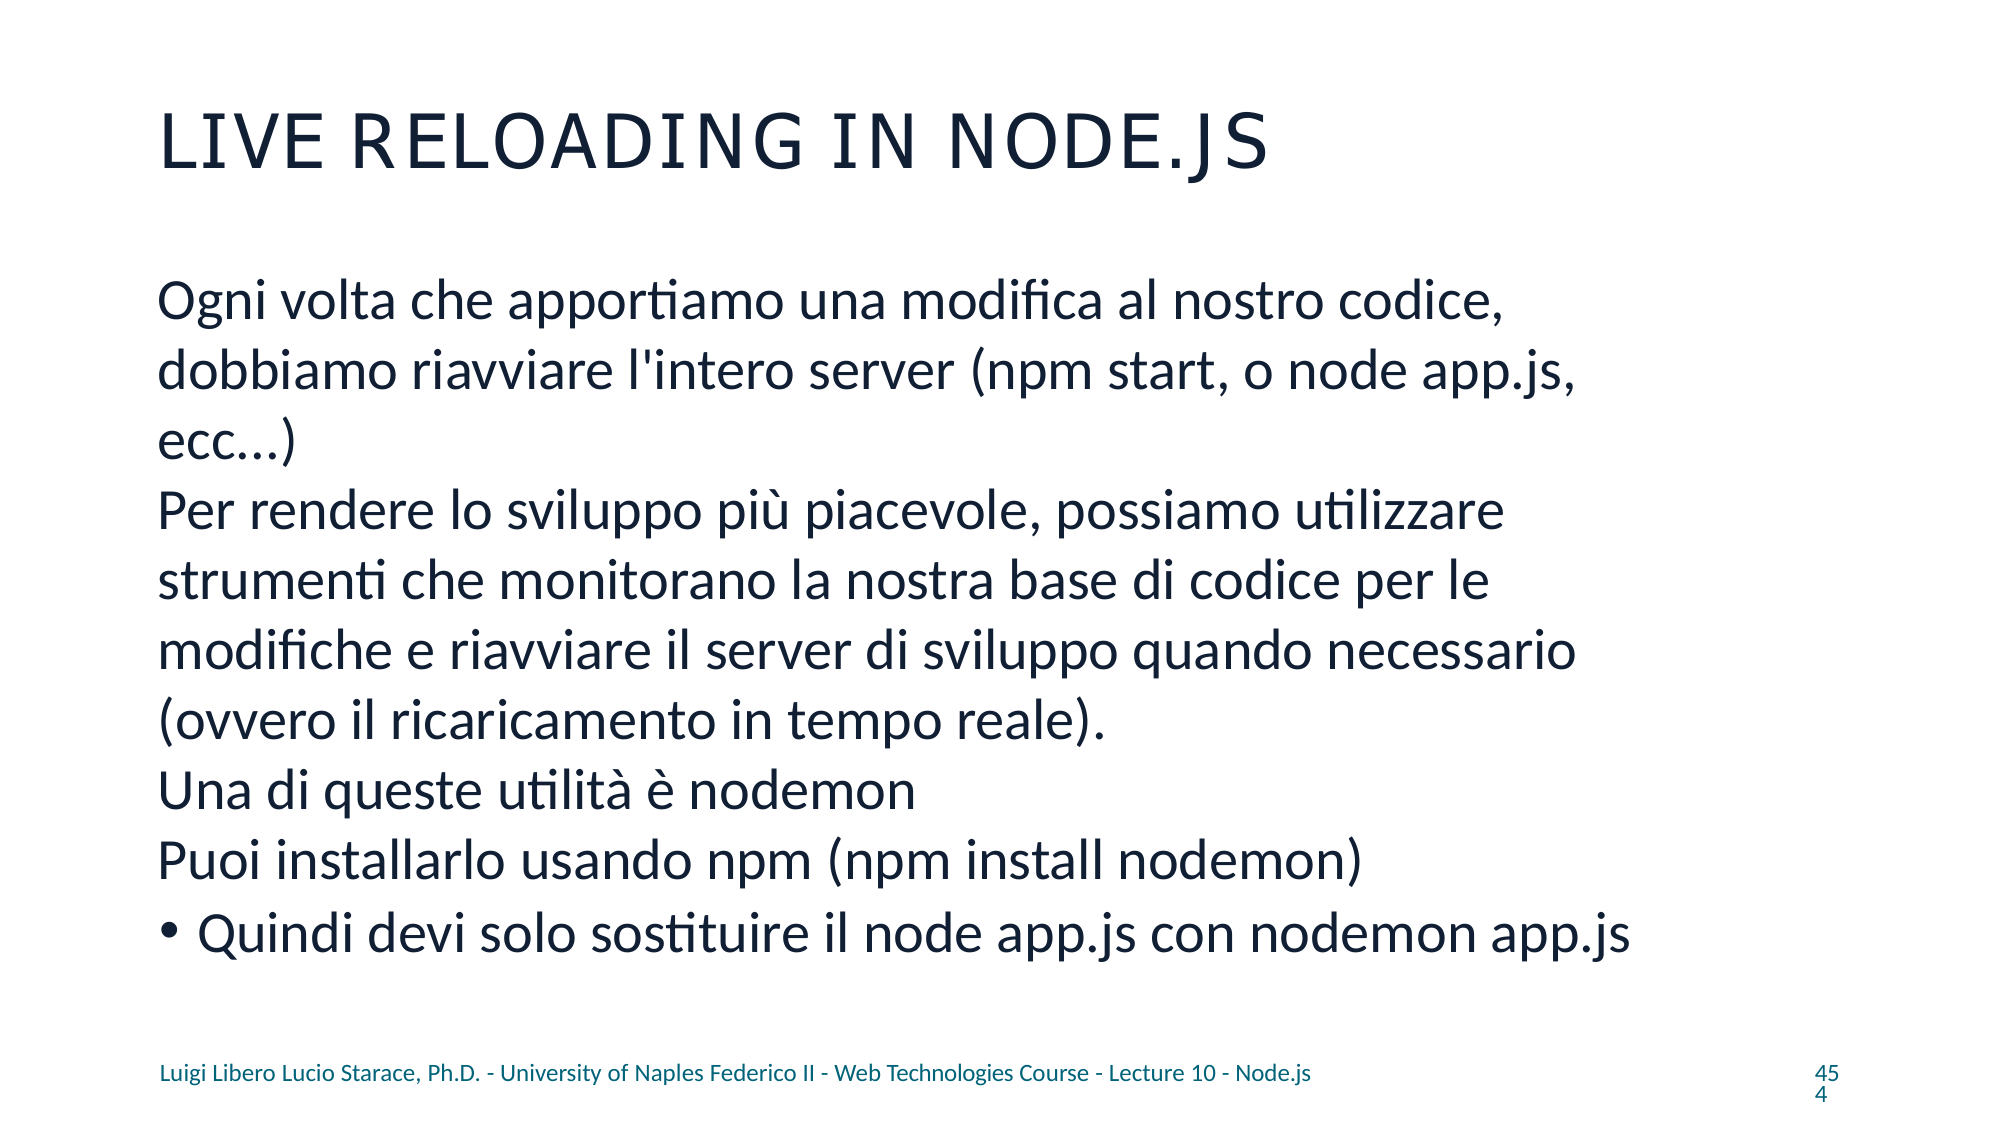

# LIVE RELOADING IN NODE.JS
Ogni volta che apportiamo una modifica al nostro codice, dobbiamo riavviare l'intero server (npm start, o node app.js, ecc...)
Per rendere lo sviluppo più piacevole, possiamo utilizzare strumenti che monitorano la nostra base di codice per le modifiche e riavviare il server di sviluppo quando necessario (ovvero il ricaricamento in tempo reale).
Una di queste utilità è nodemon
Puoi installarlo usando npm (npm install nodemon)
Quindi devi solo sostituire il node app.js con nodemon app.js
Luigi Libero Lucio Starace, Ph.D. - University of Naples Federico II - Web Technologies Course - Lecture 10 - Node.js
454